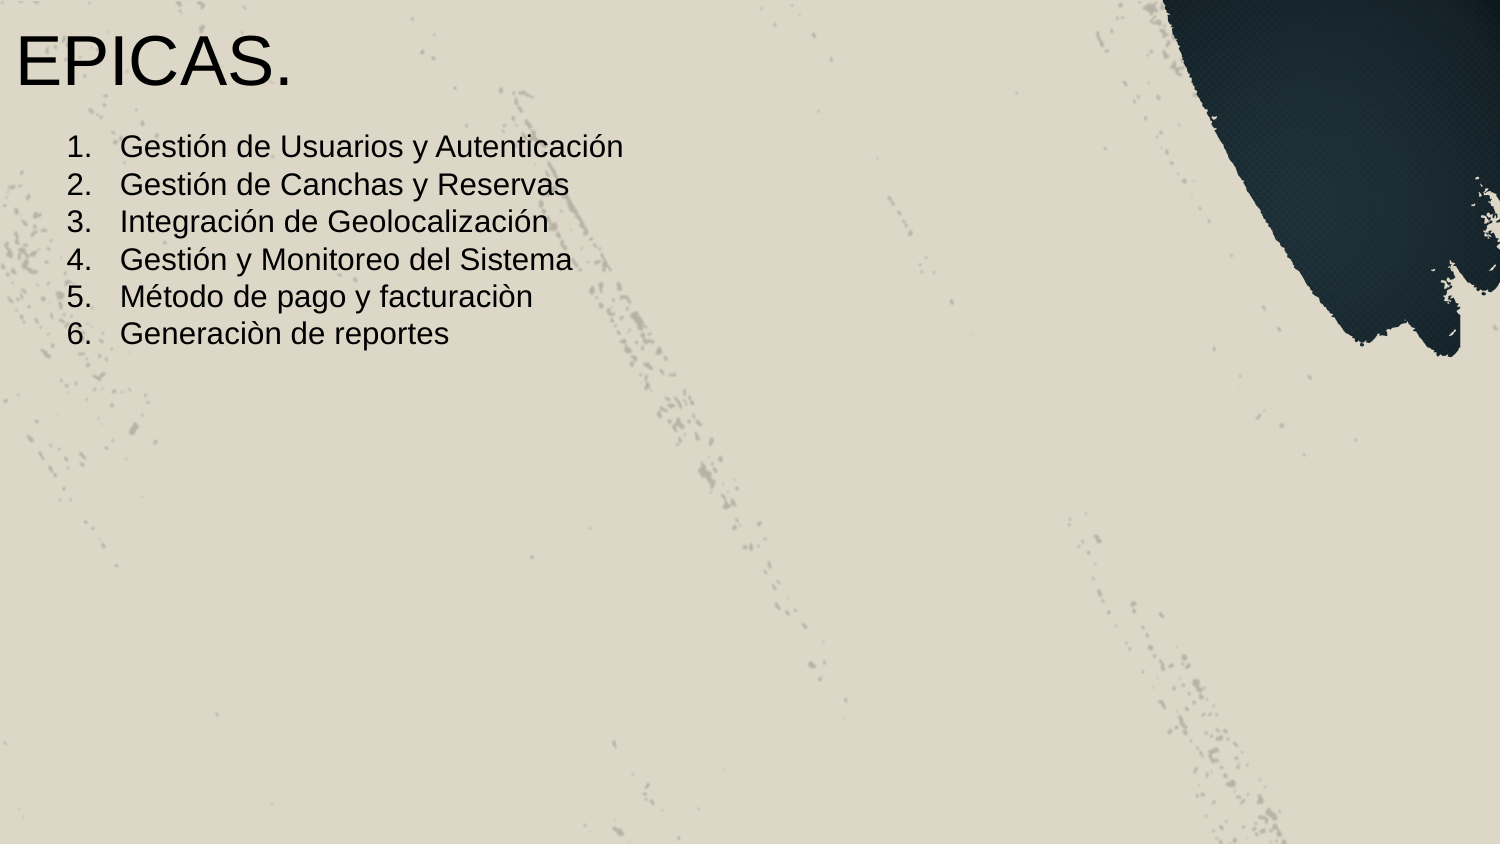

# EPICAS.
Gestión de Usuarios y Autenticación
Gestión de Canchas y Reservas
Integración de Geolocalización
Gestión y Monitoreo del Sistema
Método de pago y facturaciòn
Generaciòn de reportes